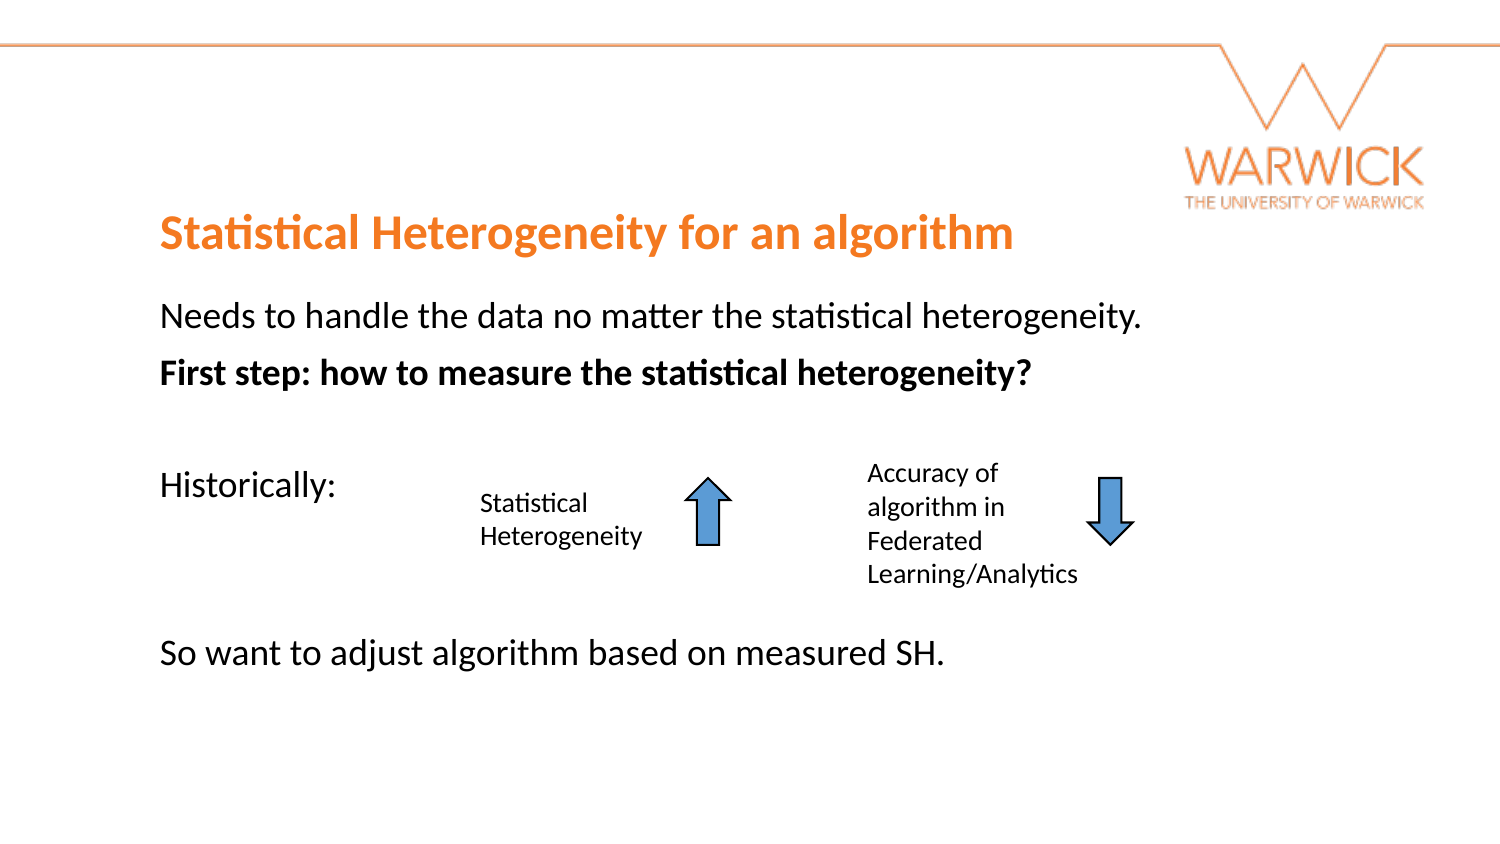

Statistical Heterogeneity for an algorithm

Needs to handle the data no matter the statistical heterogeneity.
First step: how to measure the statistical heterogeneity?

Historically:

So want to adjust algorithm based on measured SH.

Accuracy of algorithm in Federated Learning/Analytics
Statistical Heterogeneity